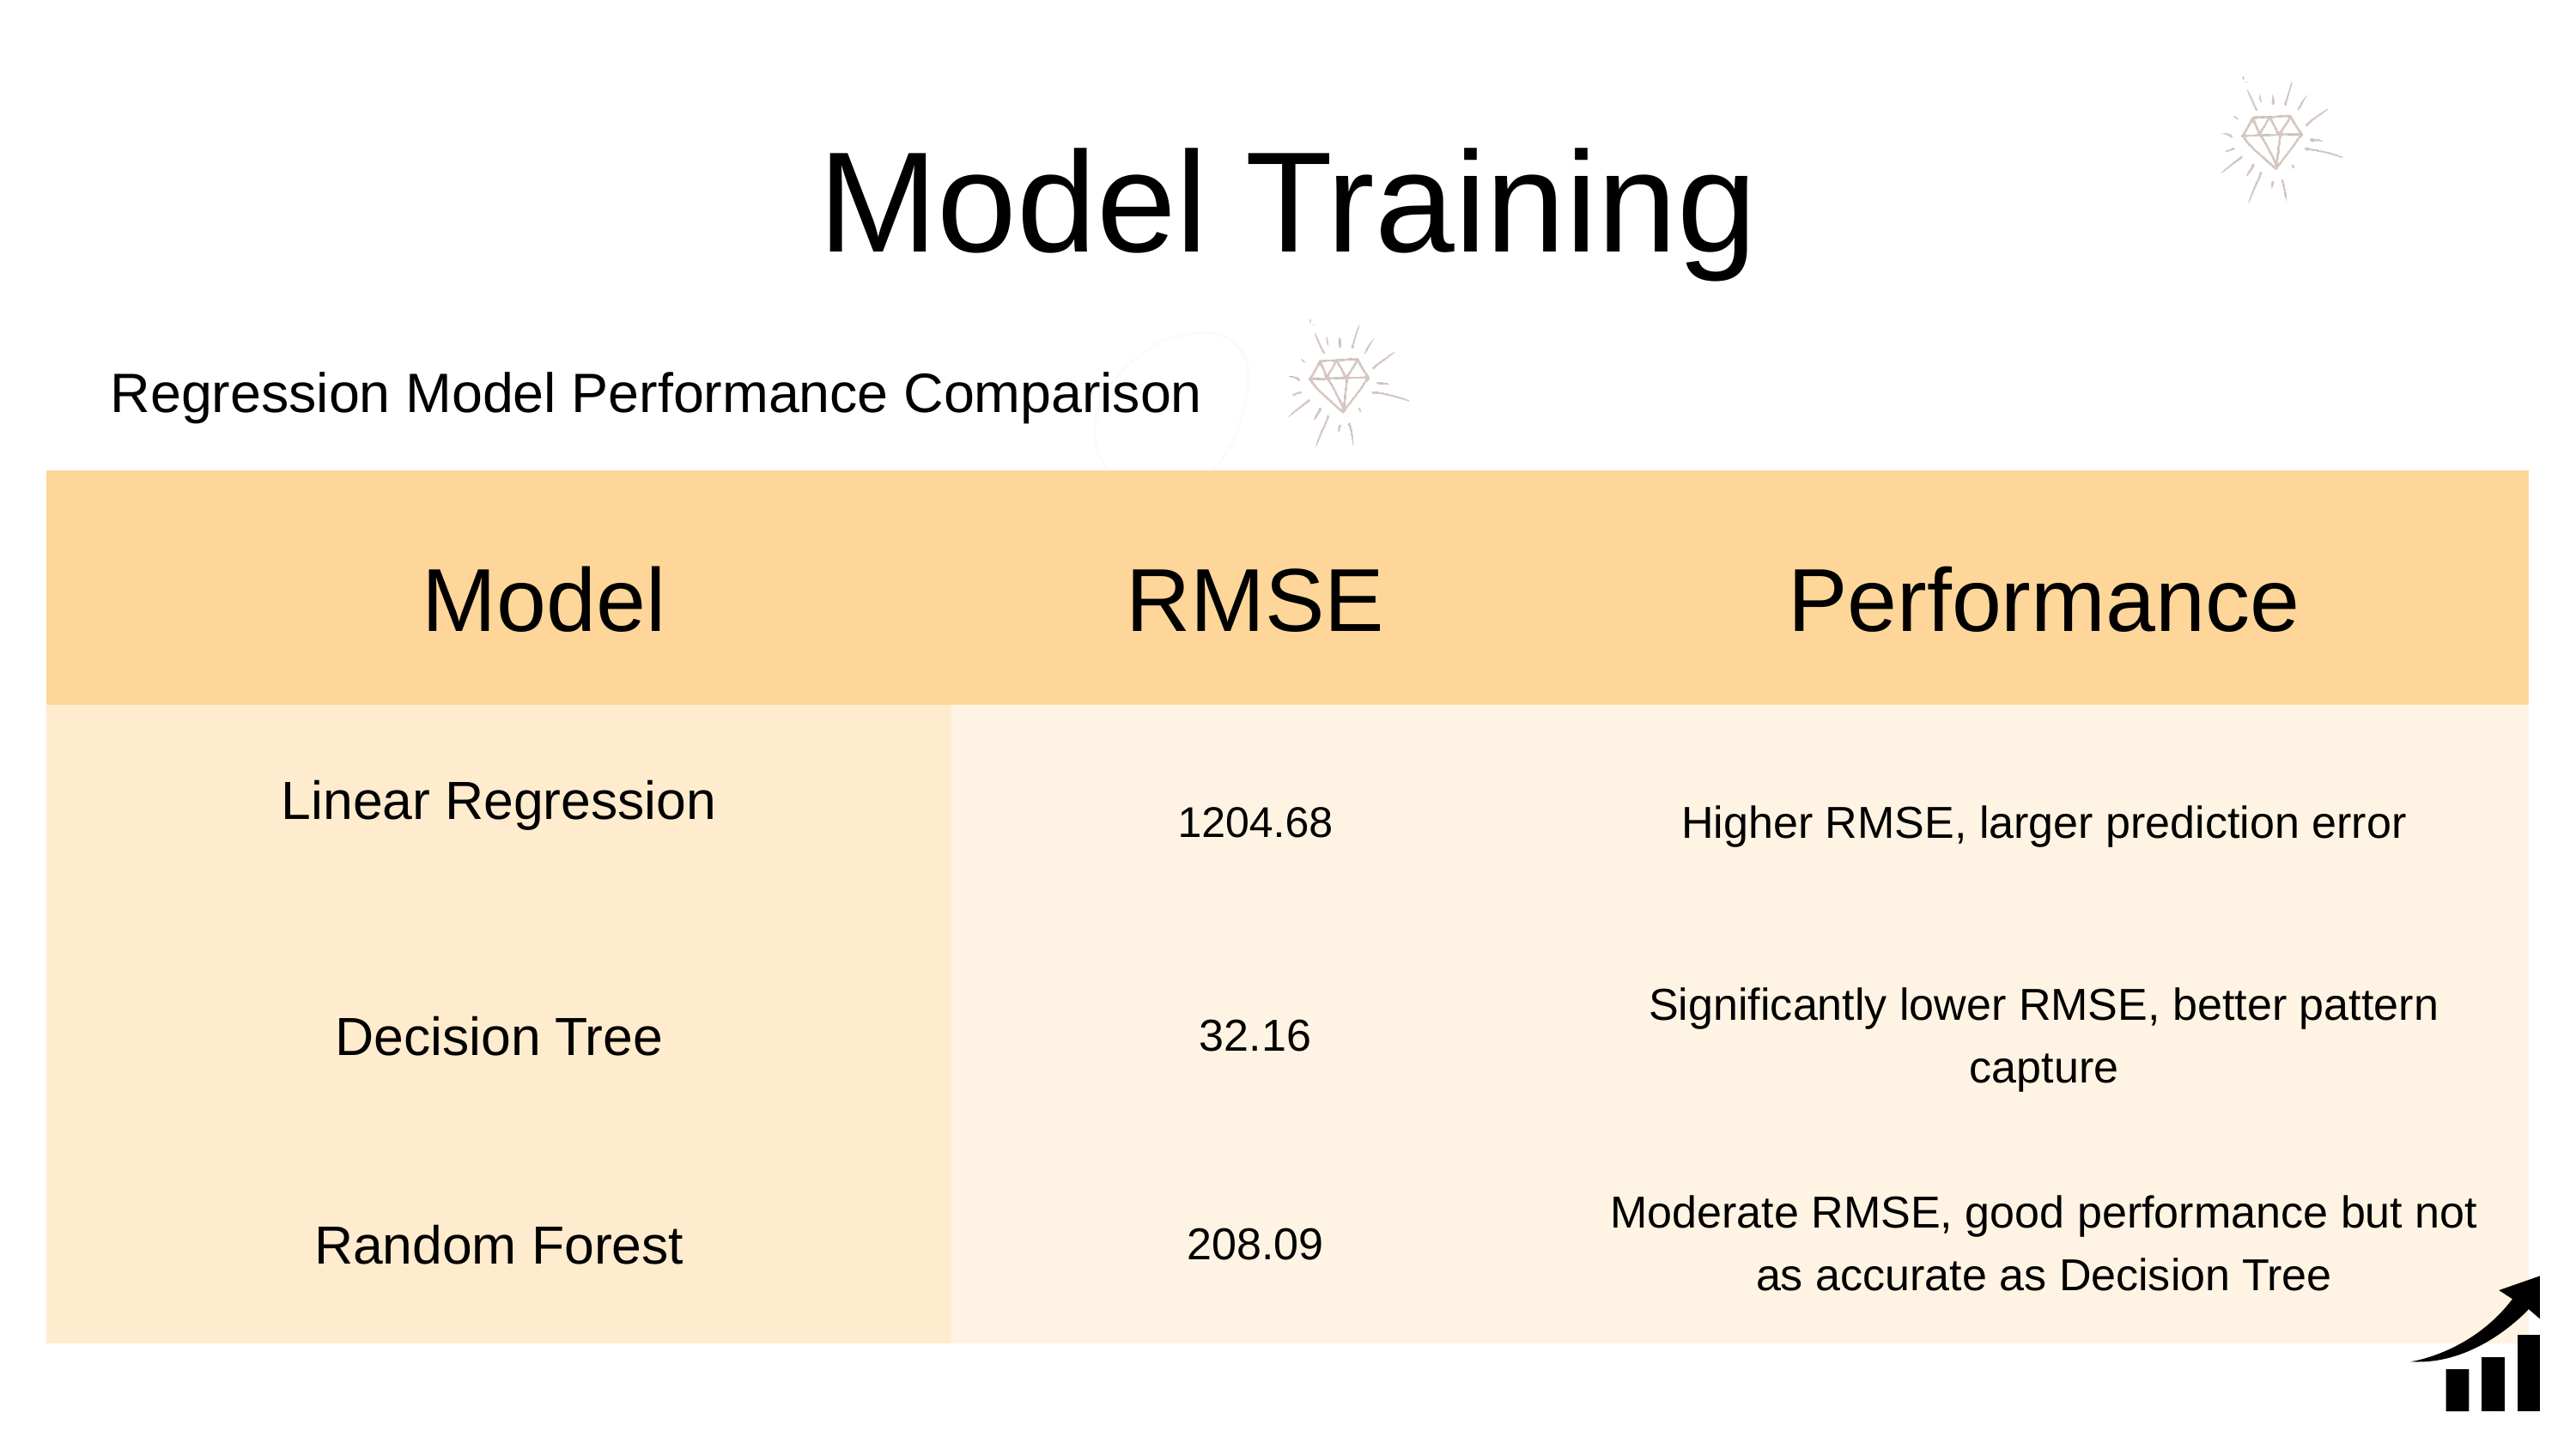

Model Training

 Regression Model Performance Comparison

| Model | RMSE | Performance |
| --- | --- | --- |
| Linear Regression | 1204.68 | Higher RMSE, larger prediction error |
| Decision Tree | 32.16 | Significantly lower RMSE, better pattern capture |
| Random Forest | 208.09 | Moderate RMSE, good performance but not as accurate as Decision Tree |